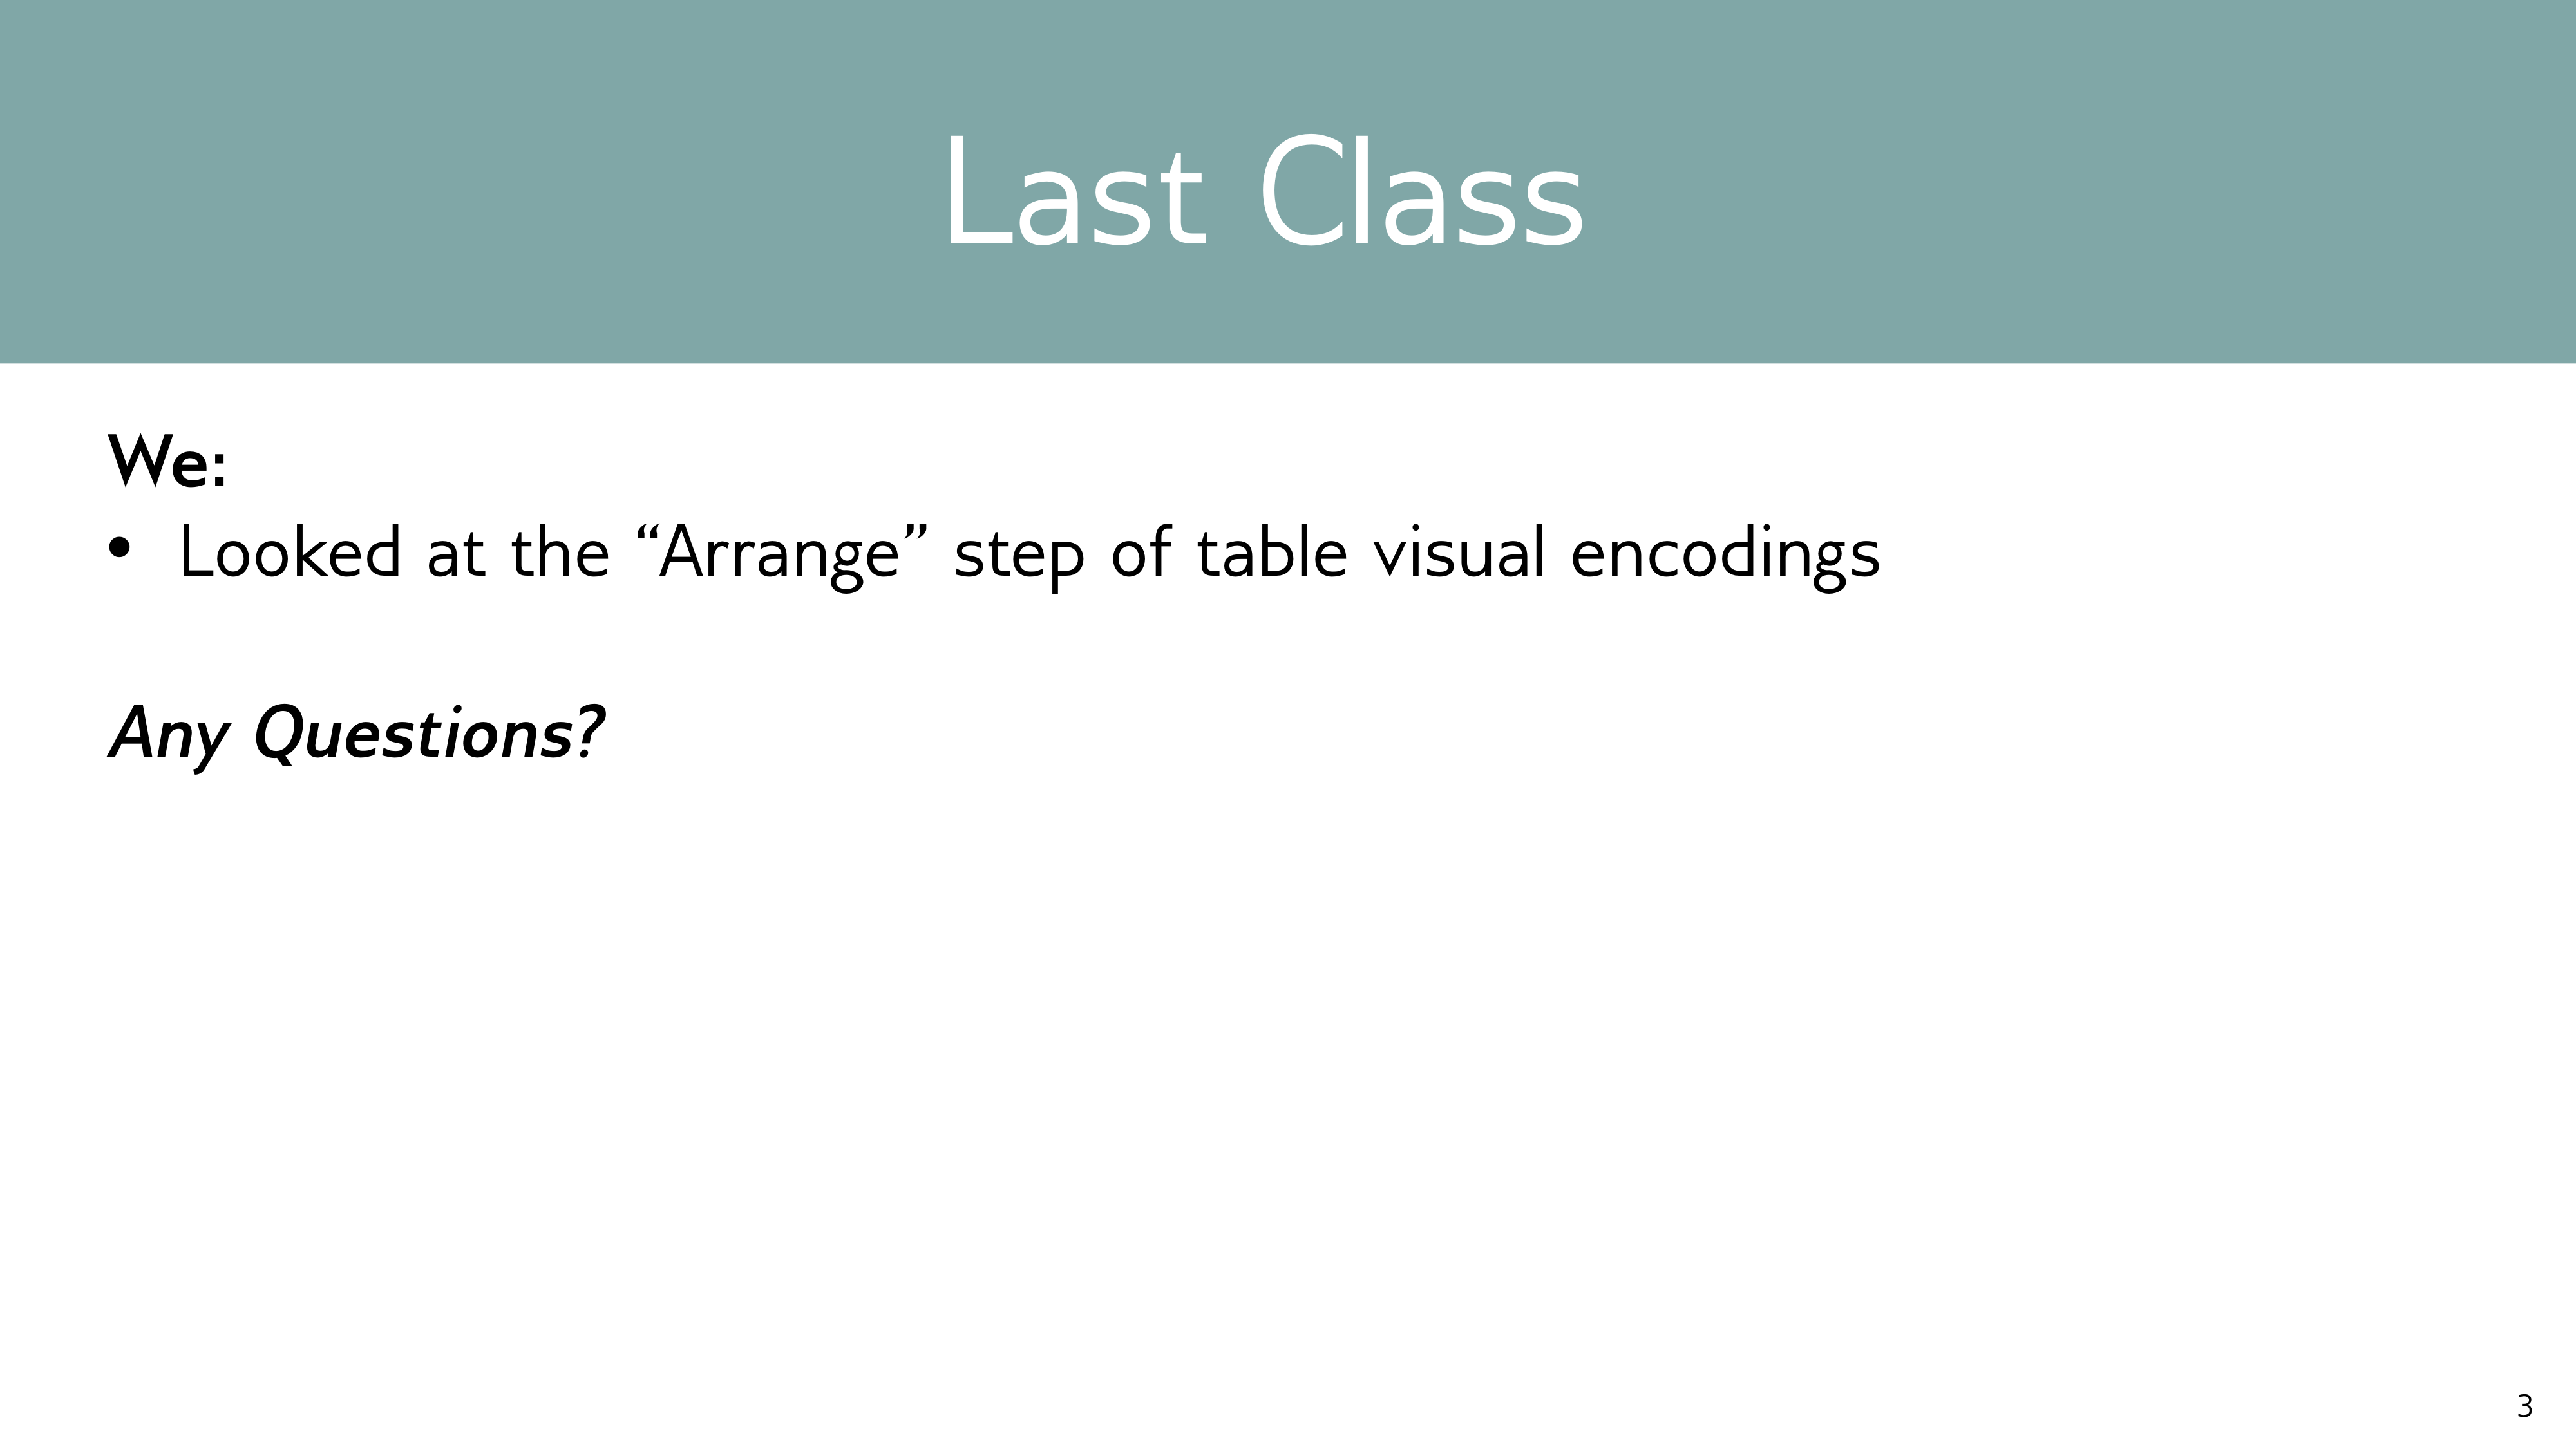

Last Class
We:
Looked at the “Arrange” step of table visual encodings

Any Questions?
3